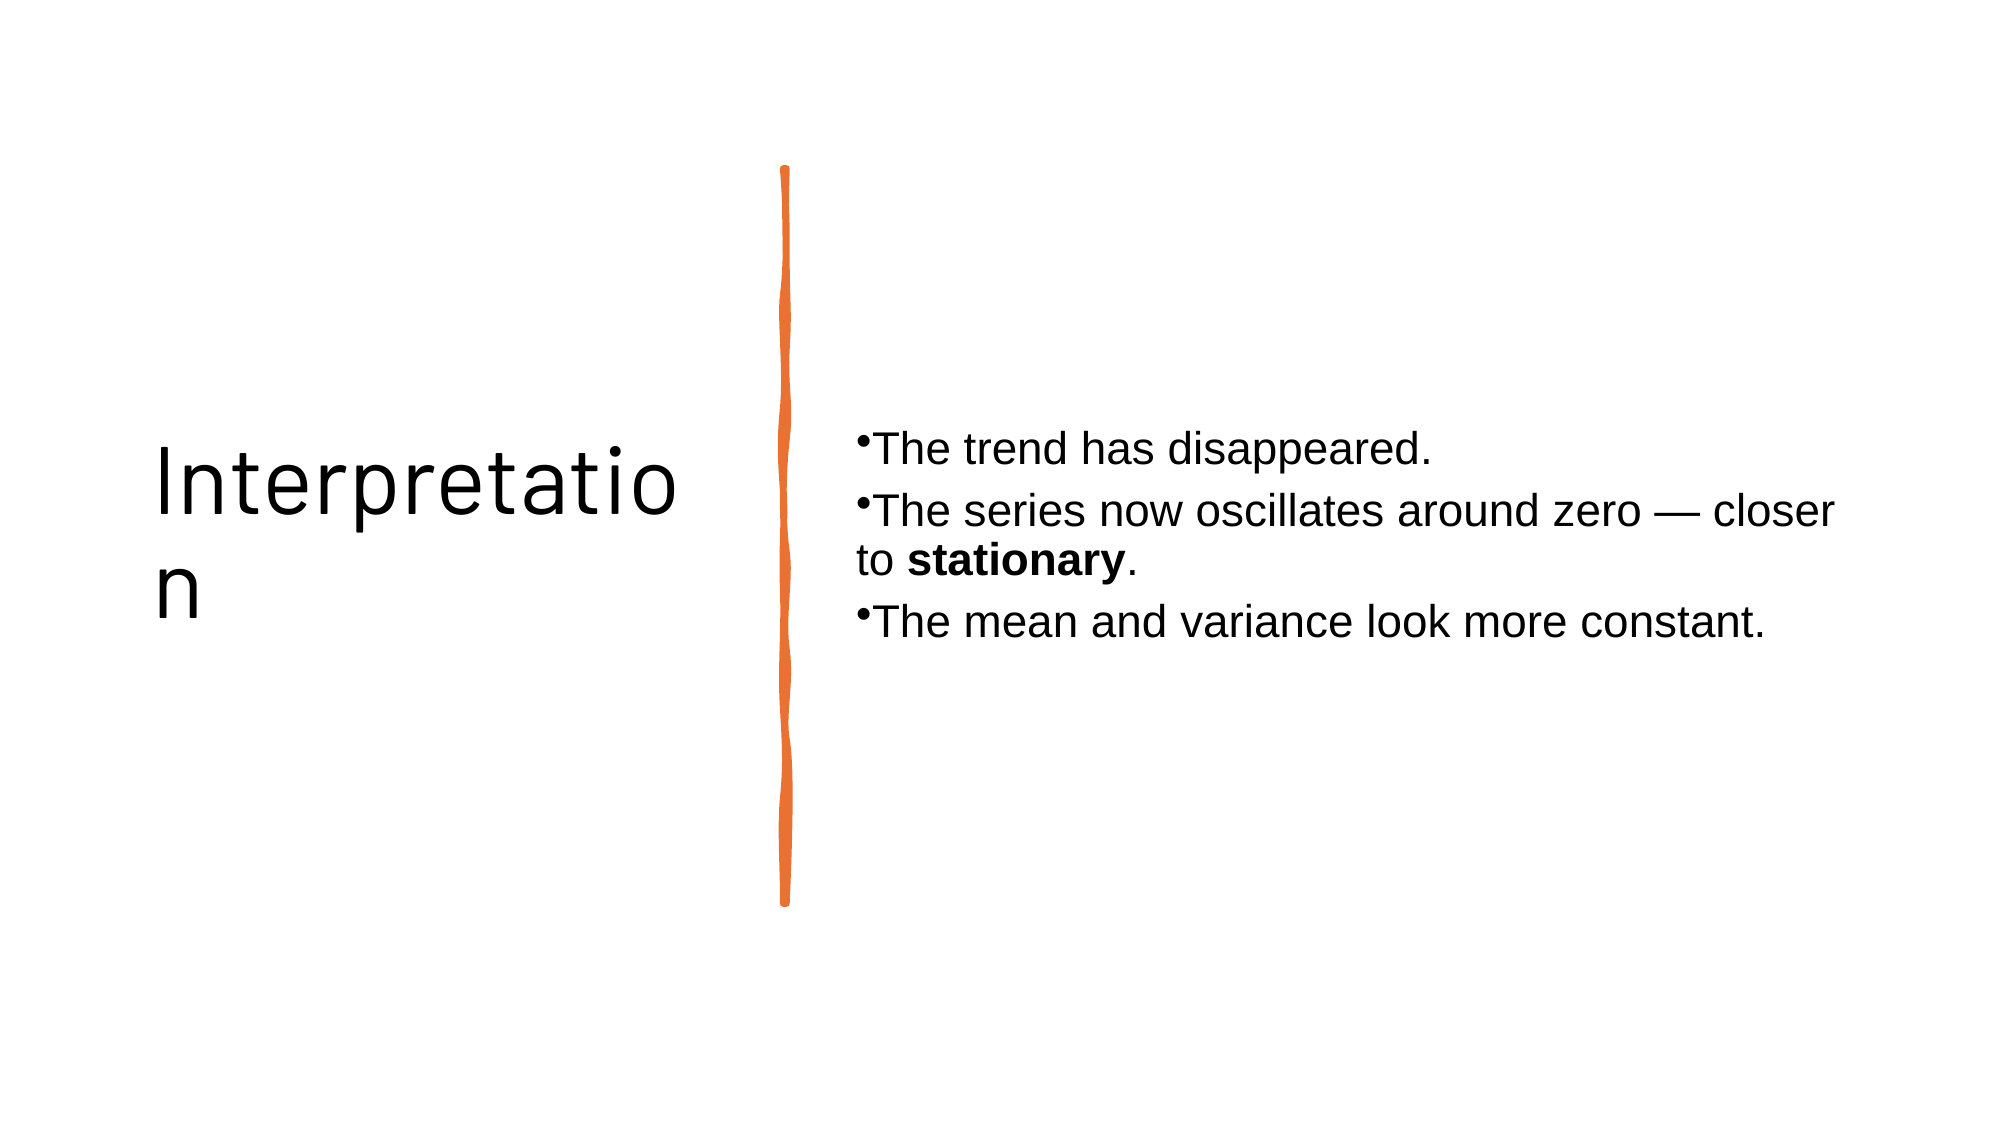

# Interpretation
The trend has disappeared.
The series now oscillates around zero — closer to stationary.
The mean and variance look more constant.